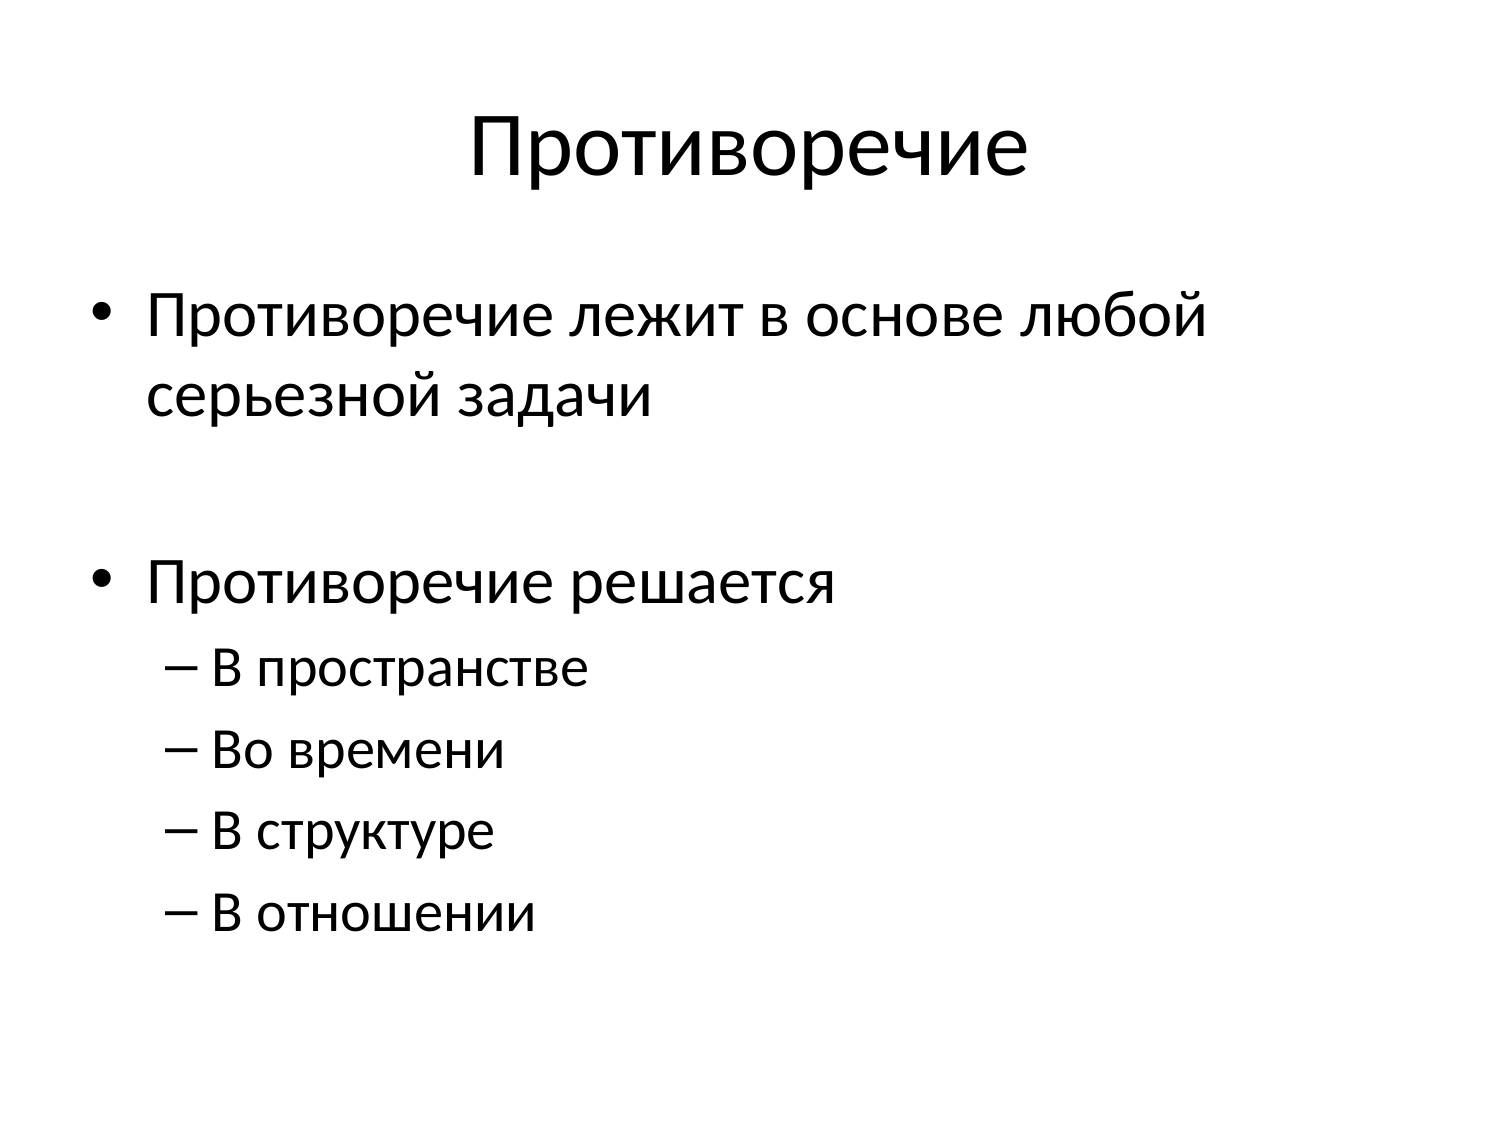

# Противоречие
Противоречие лежит в основе любой серьезной задачи

Противоречие решается
В пространстве
Во времени
В структуре
В отношении